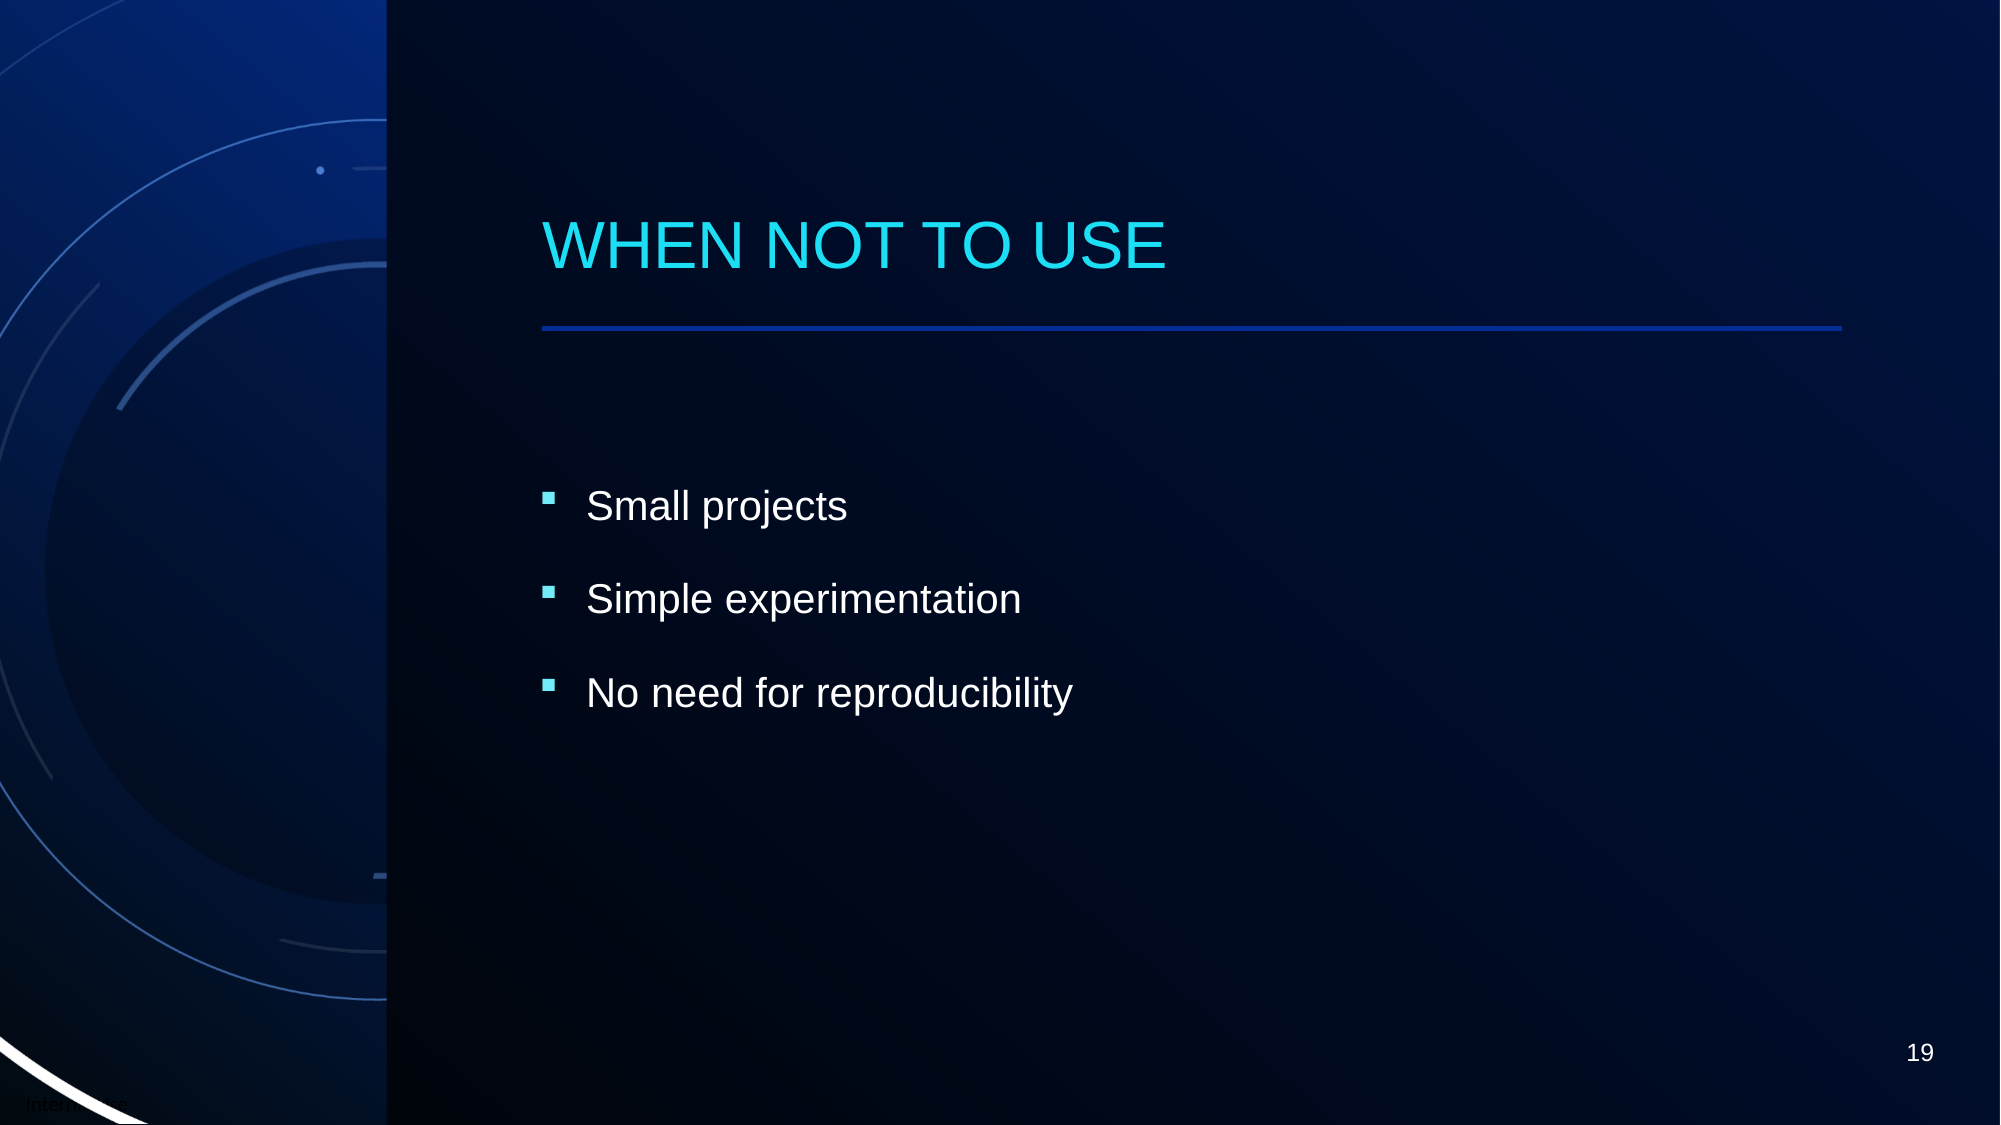

# When NOT to Use
Small projects
Simple experimentation
No need for reproducibility

19